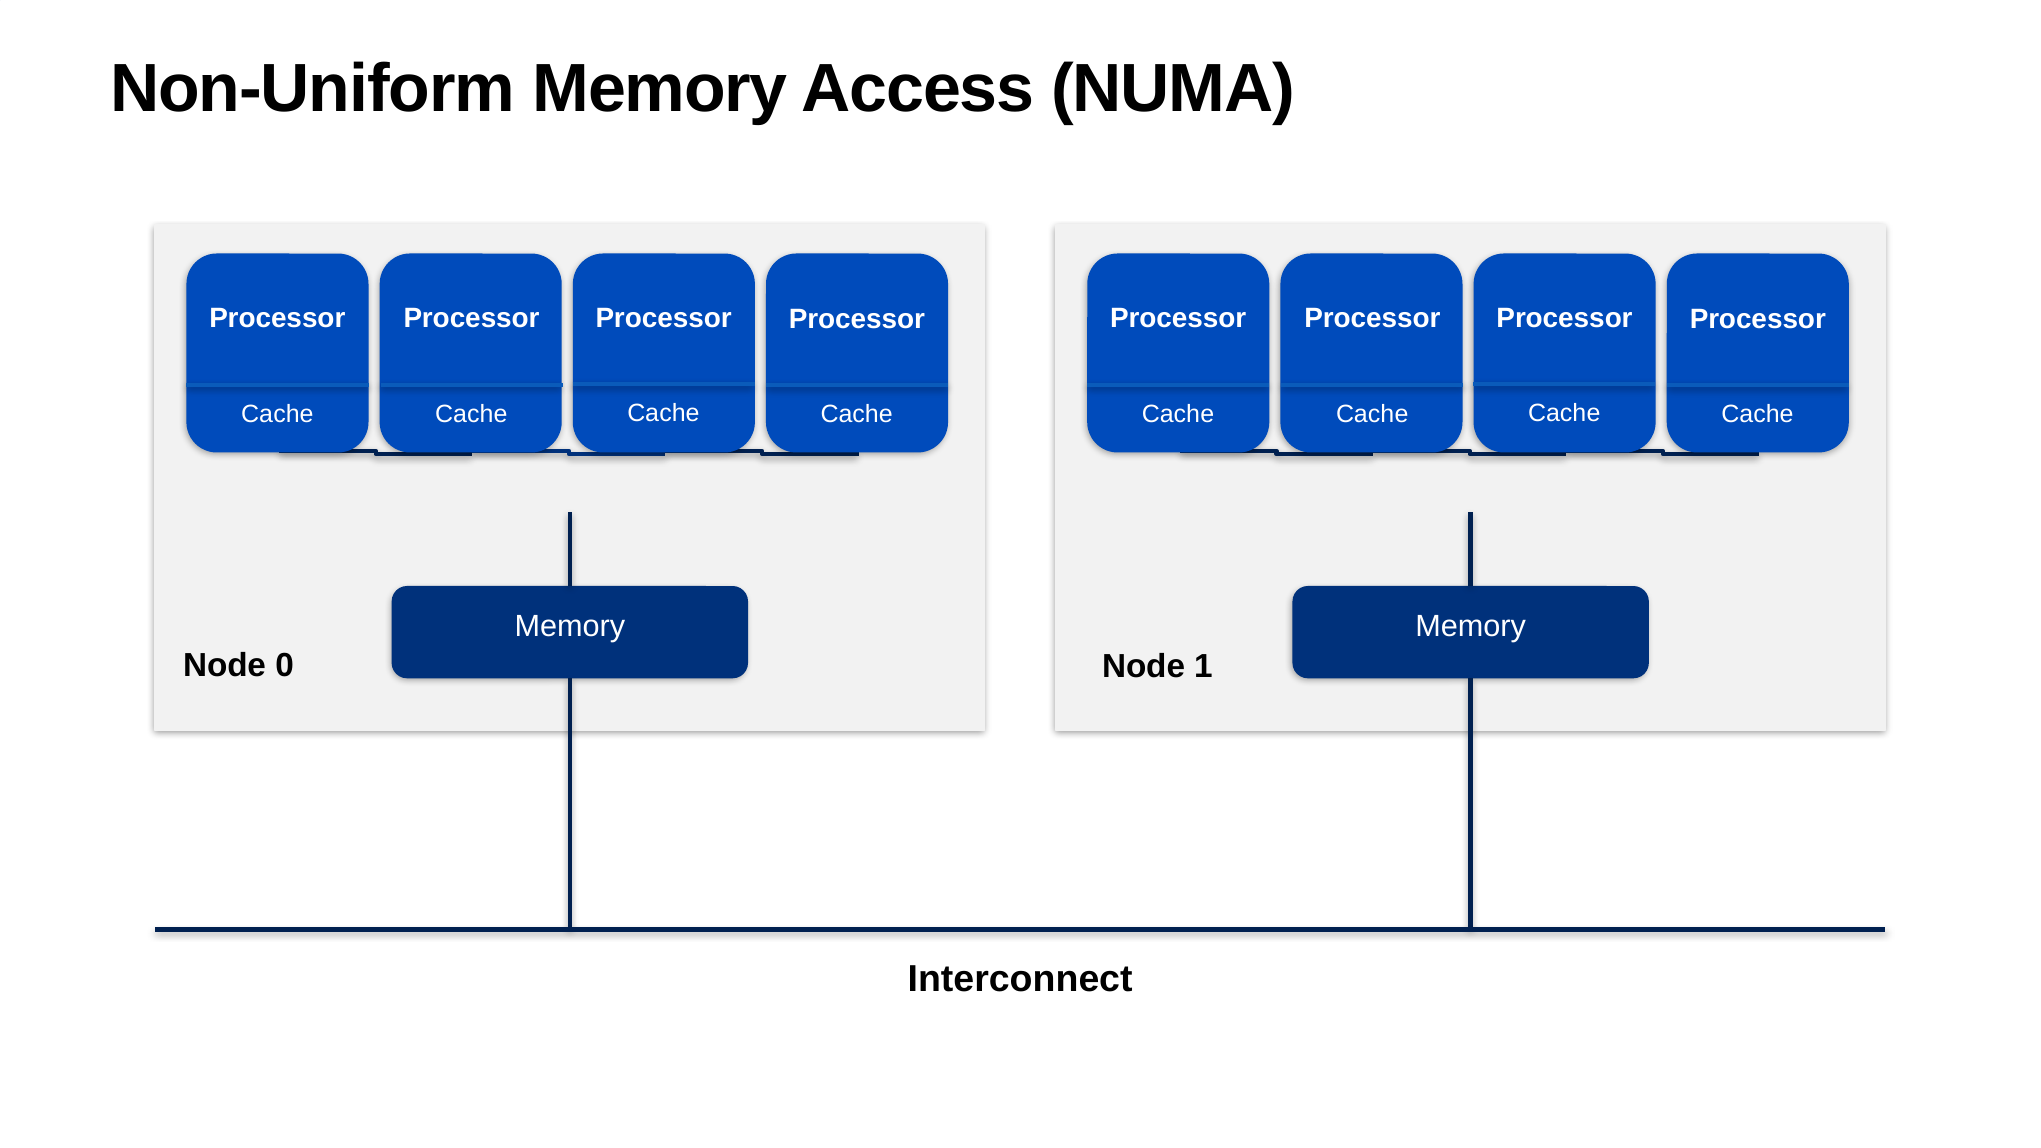

# Non-Uniform Memory Access (NUMA)

Processor
Cache

Processor
Cache

Processor
Cache

Processor
Cache

Memory
Node 0

Processor
Cache

Processor
Cache

Processor
Cache

Processor
Cache

Memory
Node 1
Interconnect